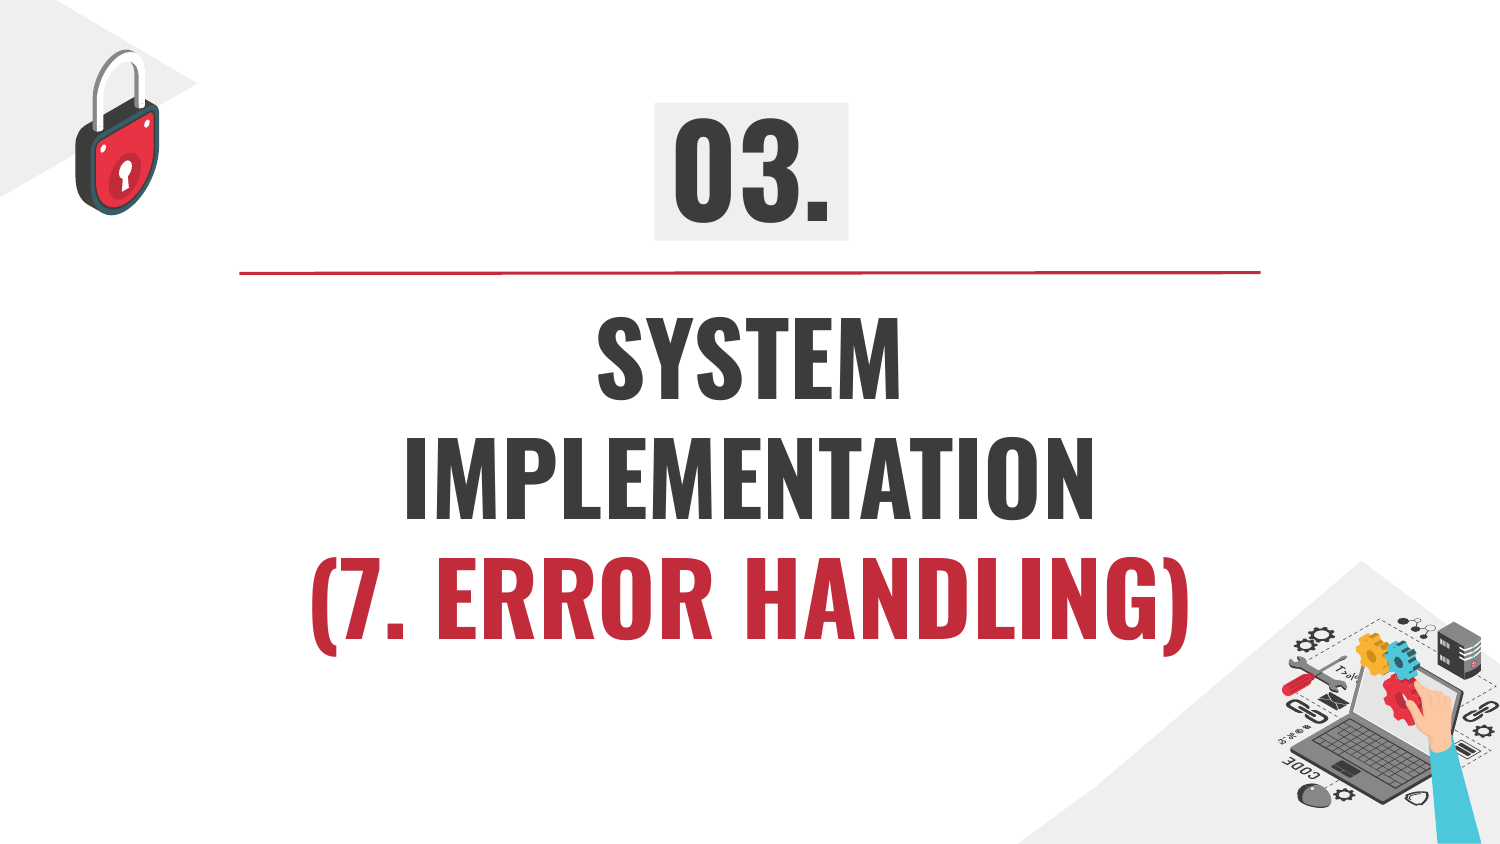

03.
# SYSTEM IMPLEMENTATION (7. ERROR HANDLING)